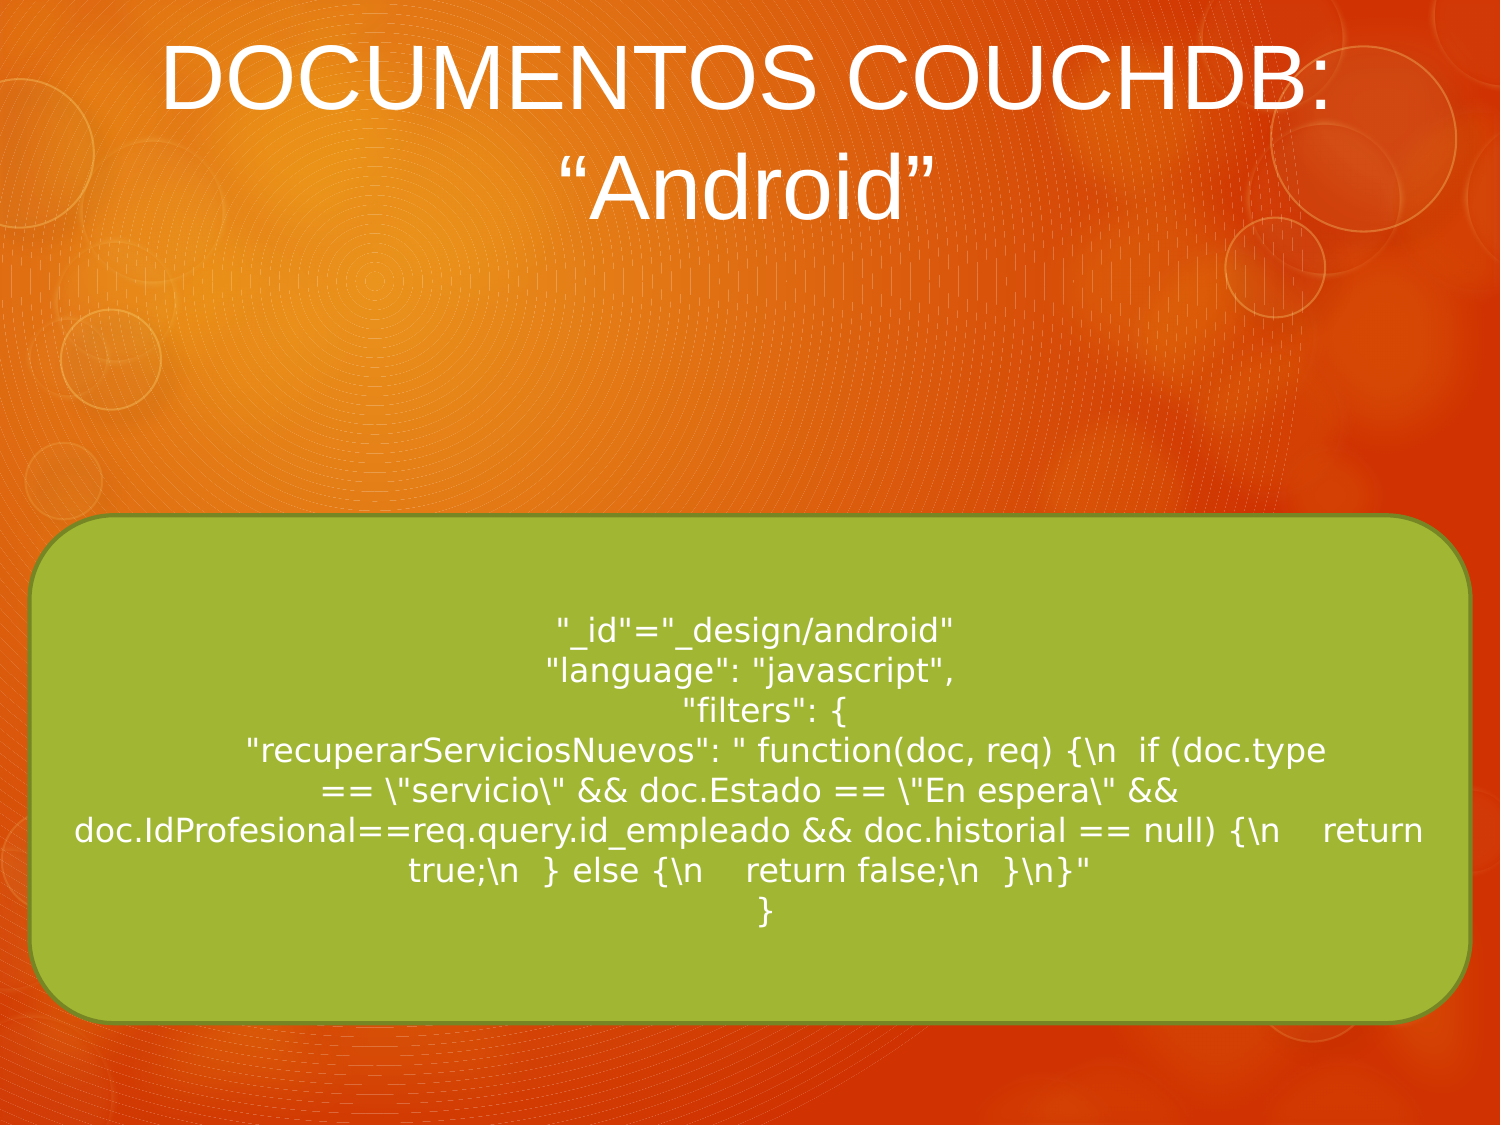

# DOCUMENTOS COUCHDB: “Android”
 "_id"="_design/android"
"language": "javascript",
   "filters": {
       "recuperarServiciosNuevos": " function(doc, req) {\n  if (doc.type == \"servicio\" && doc.Estado == \"En espera\" && doc.IdProfesional==req.query.id_empleado && doc.historial == null) {\n    return true;\n  } else {\n    return false;\n  }\n}"
   }